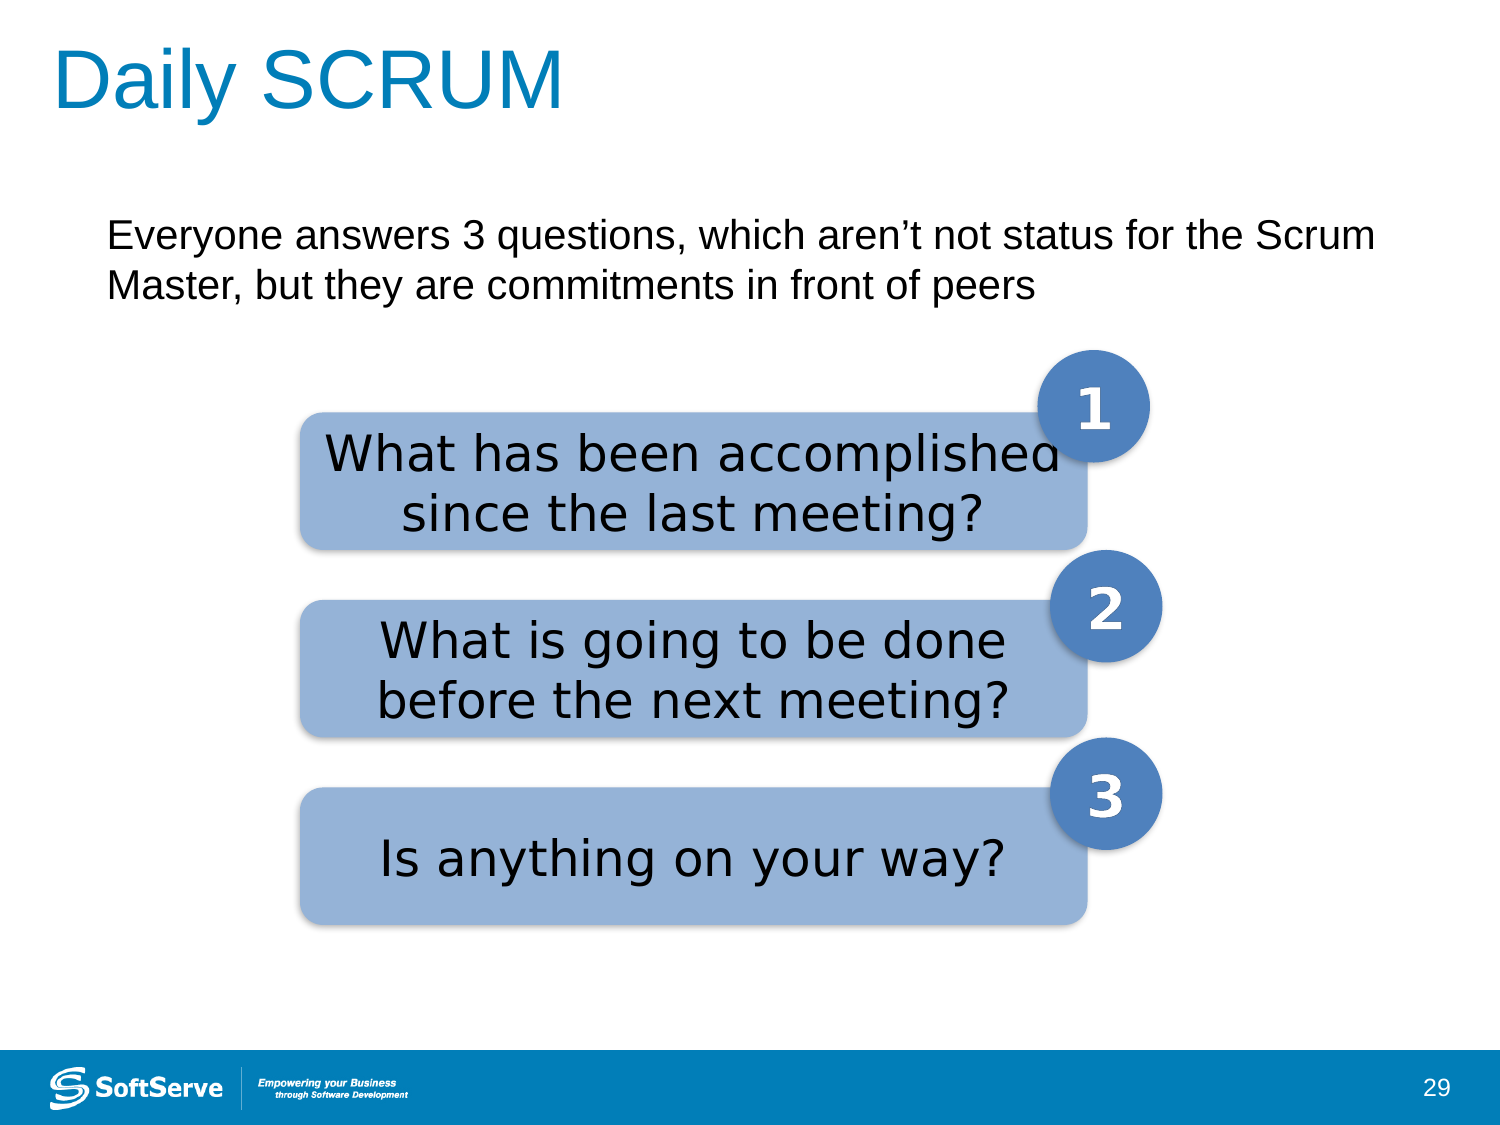

# Daily SCRUM
Everyone answers 3 questions, which aren’t not status for the Scrum Master, but they are commitments in front of peers

1
What has been accomplished since the last meeting?
2
What is going to be done before the next meeting?
3
Is anything on your way?
29